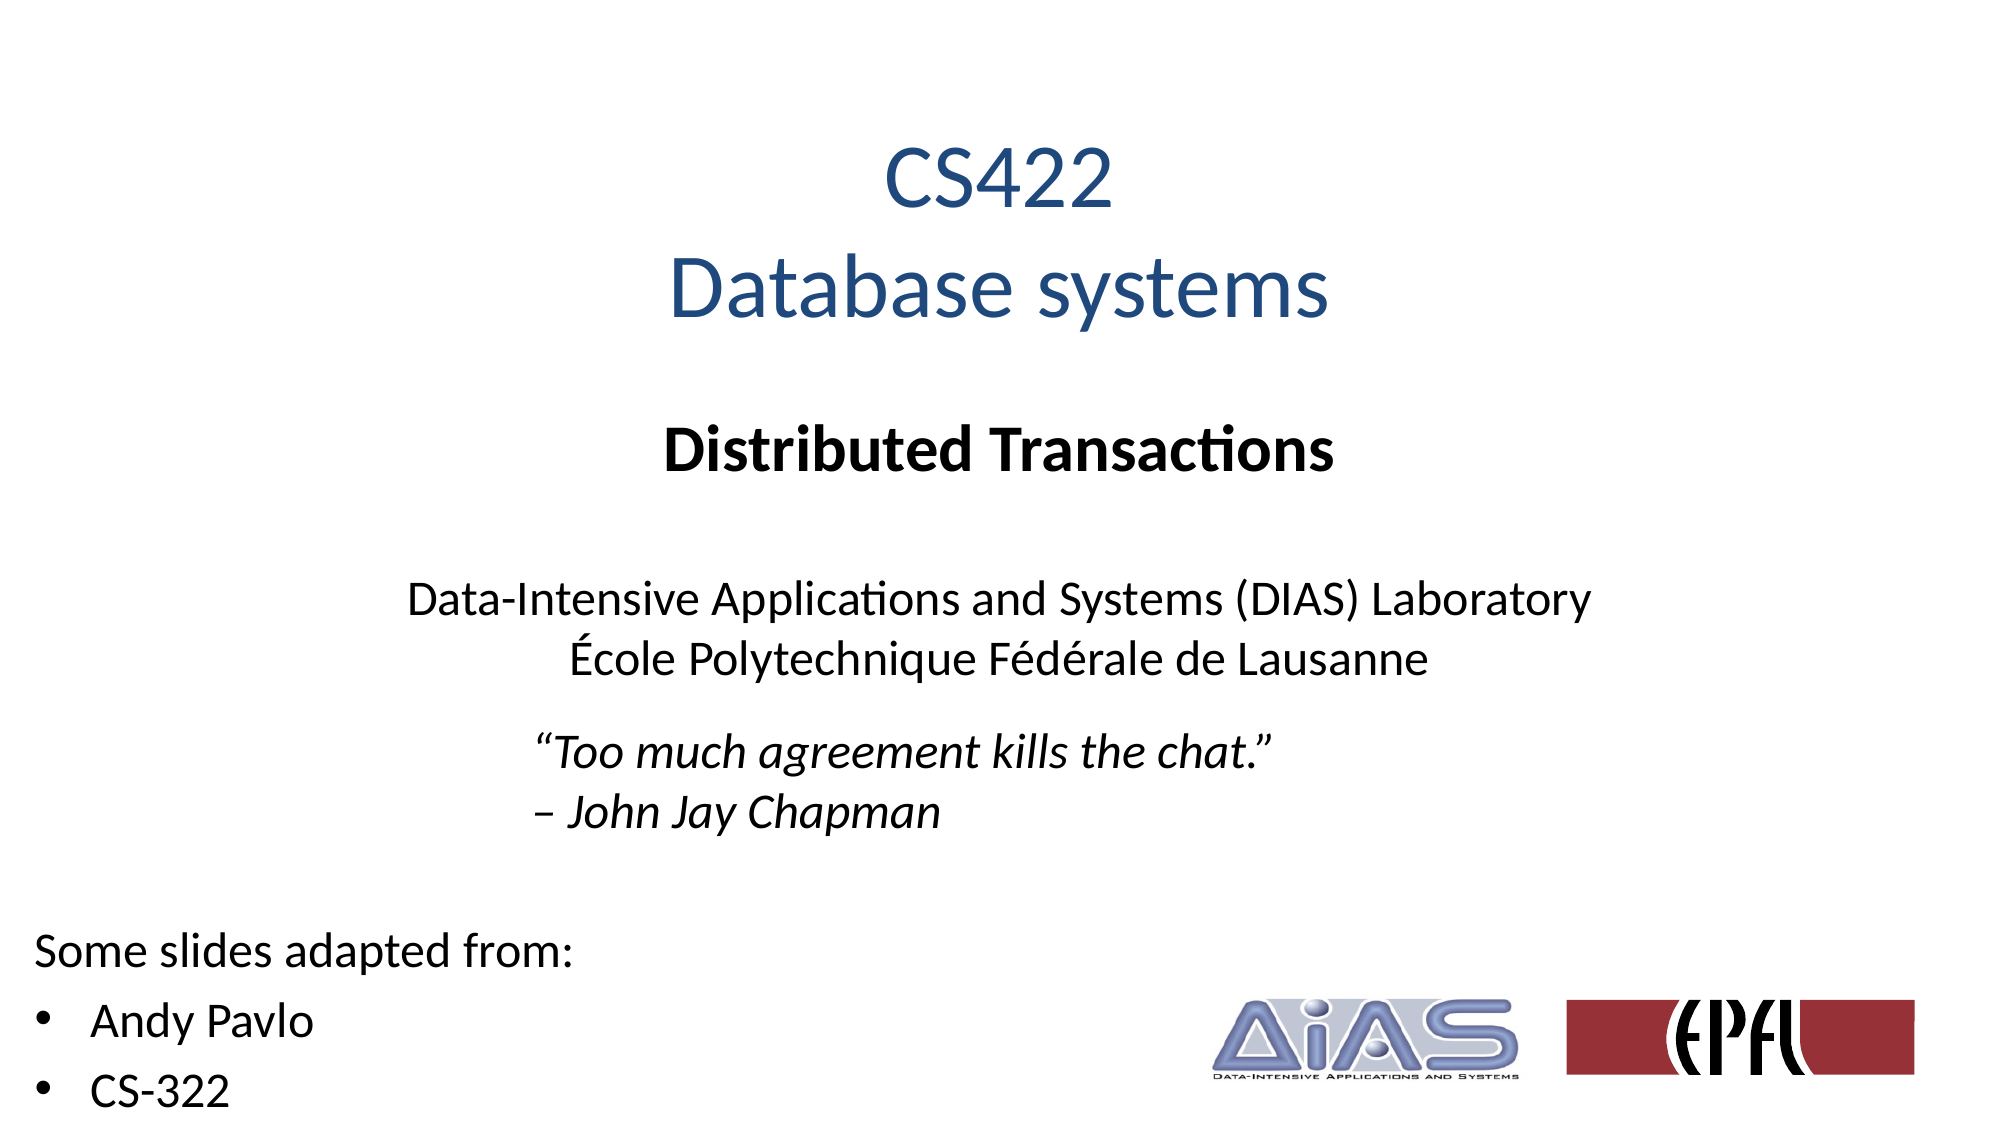

# CS422 Database systems
Distributed Transactions

Data-Intensive Applications and Systems (DIAS) Laboratory
École Polytechnique Fédérale de Lausanne
“Too much agreement kills the chat.”
– John Jay Chapman
Some slides adapted from:
Andy Pavlo
CS-322